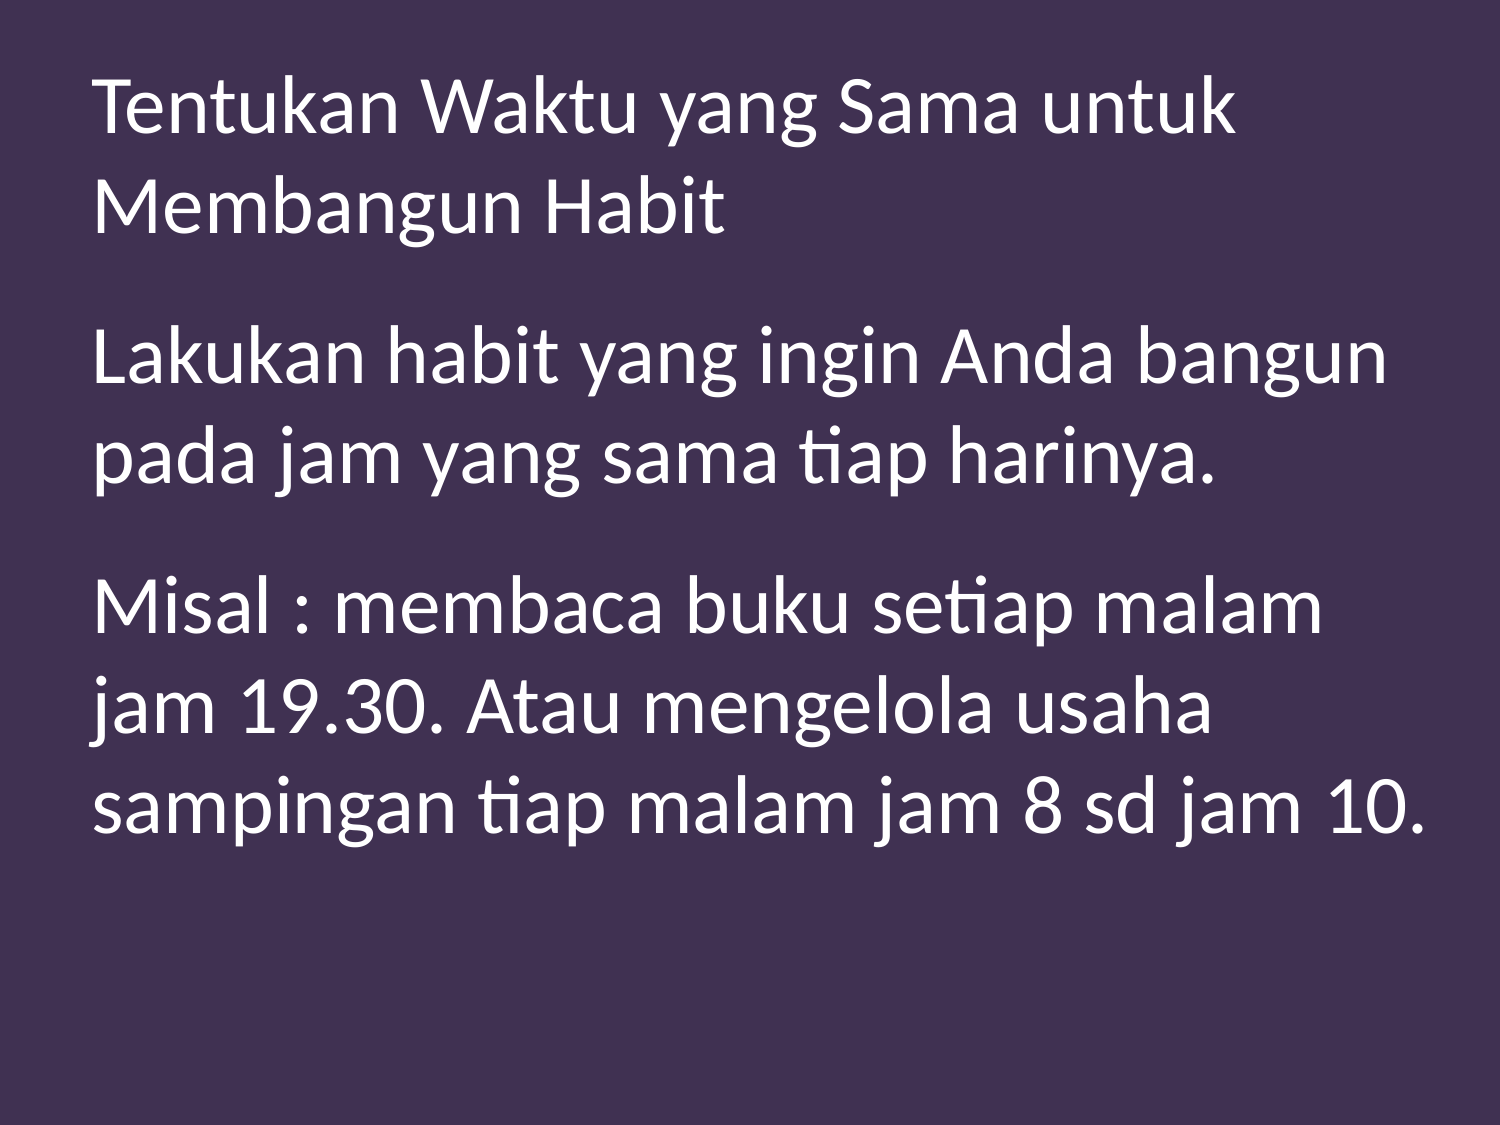

Tentukan Waktu yang Sama untuk Membangun Habit
Lakukan habit yang ingin Anda bangun pada jam yang sama tiap harinya.
Misal : membaca buku setiap malam jam 19.30. Atau mengelola usaha sampingan tiap malam jam 8 sd jam 10.